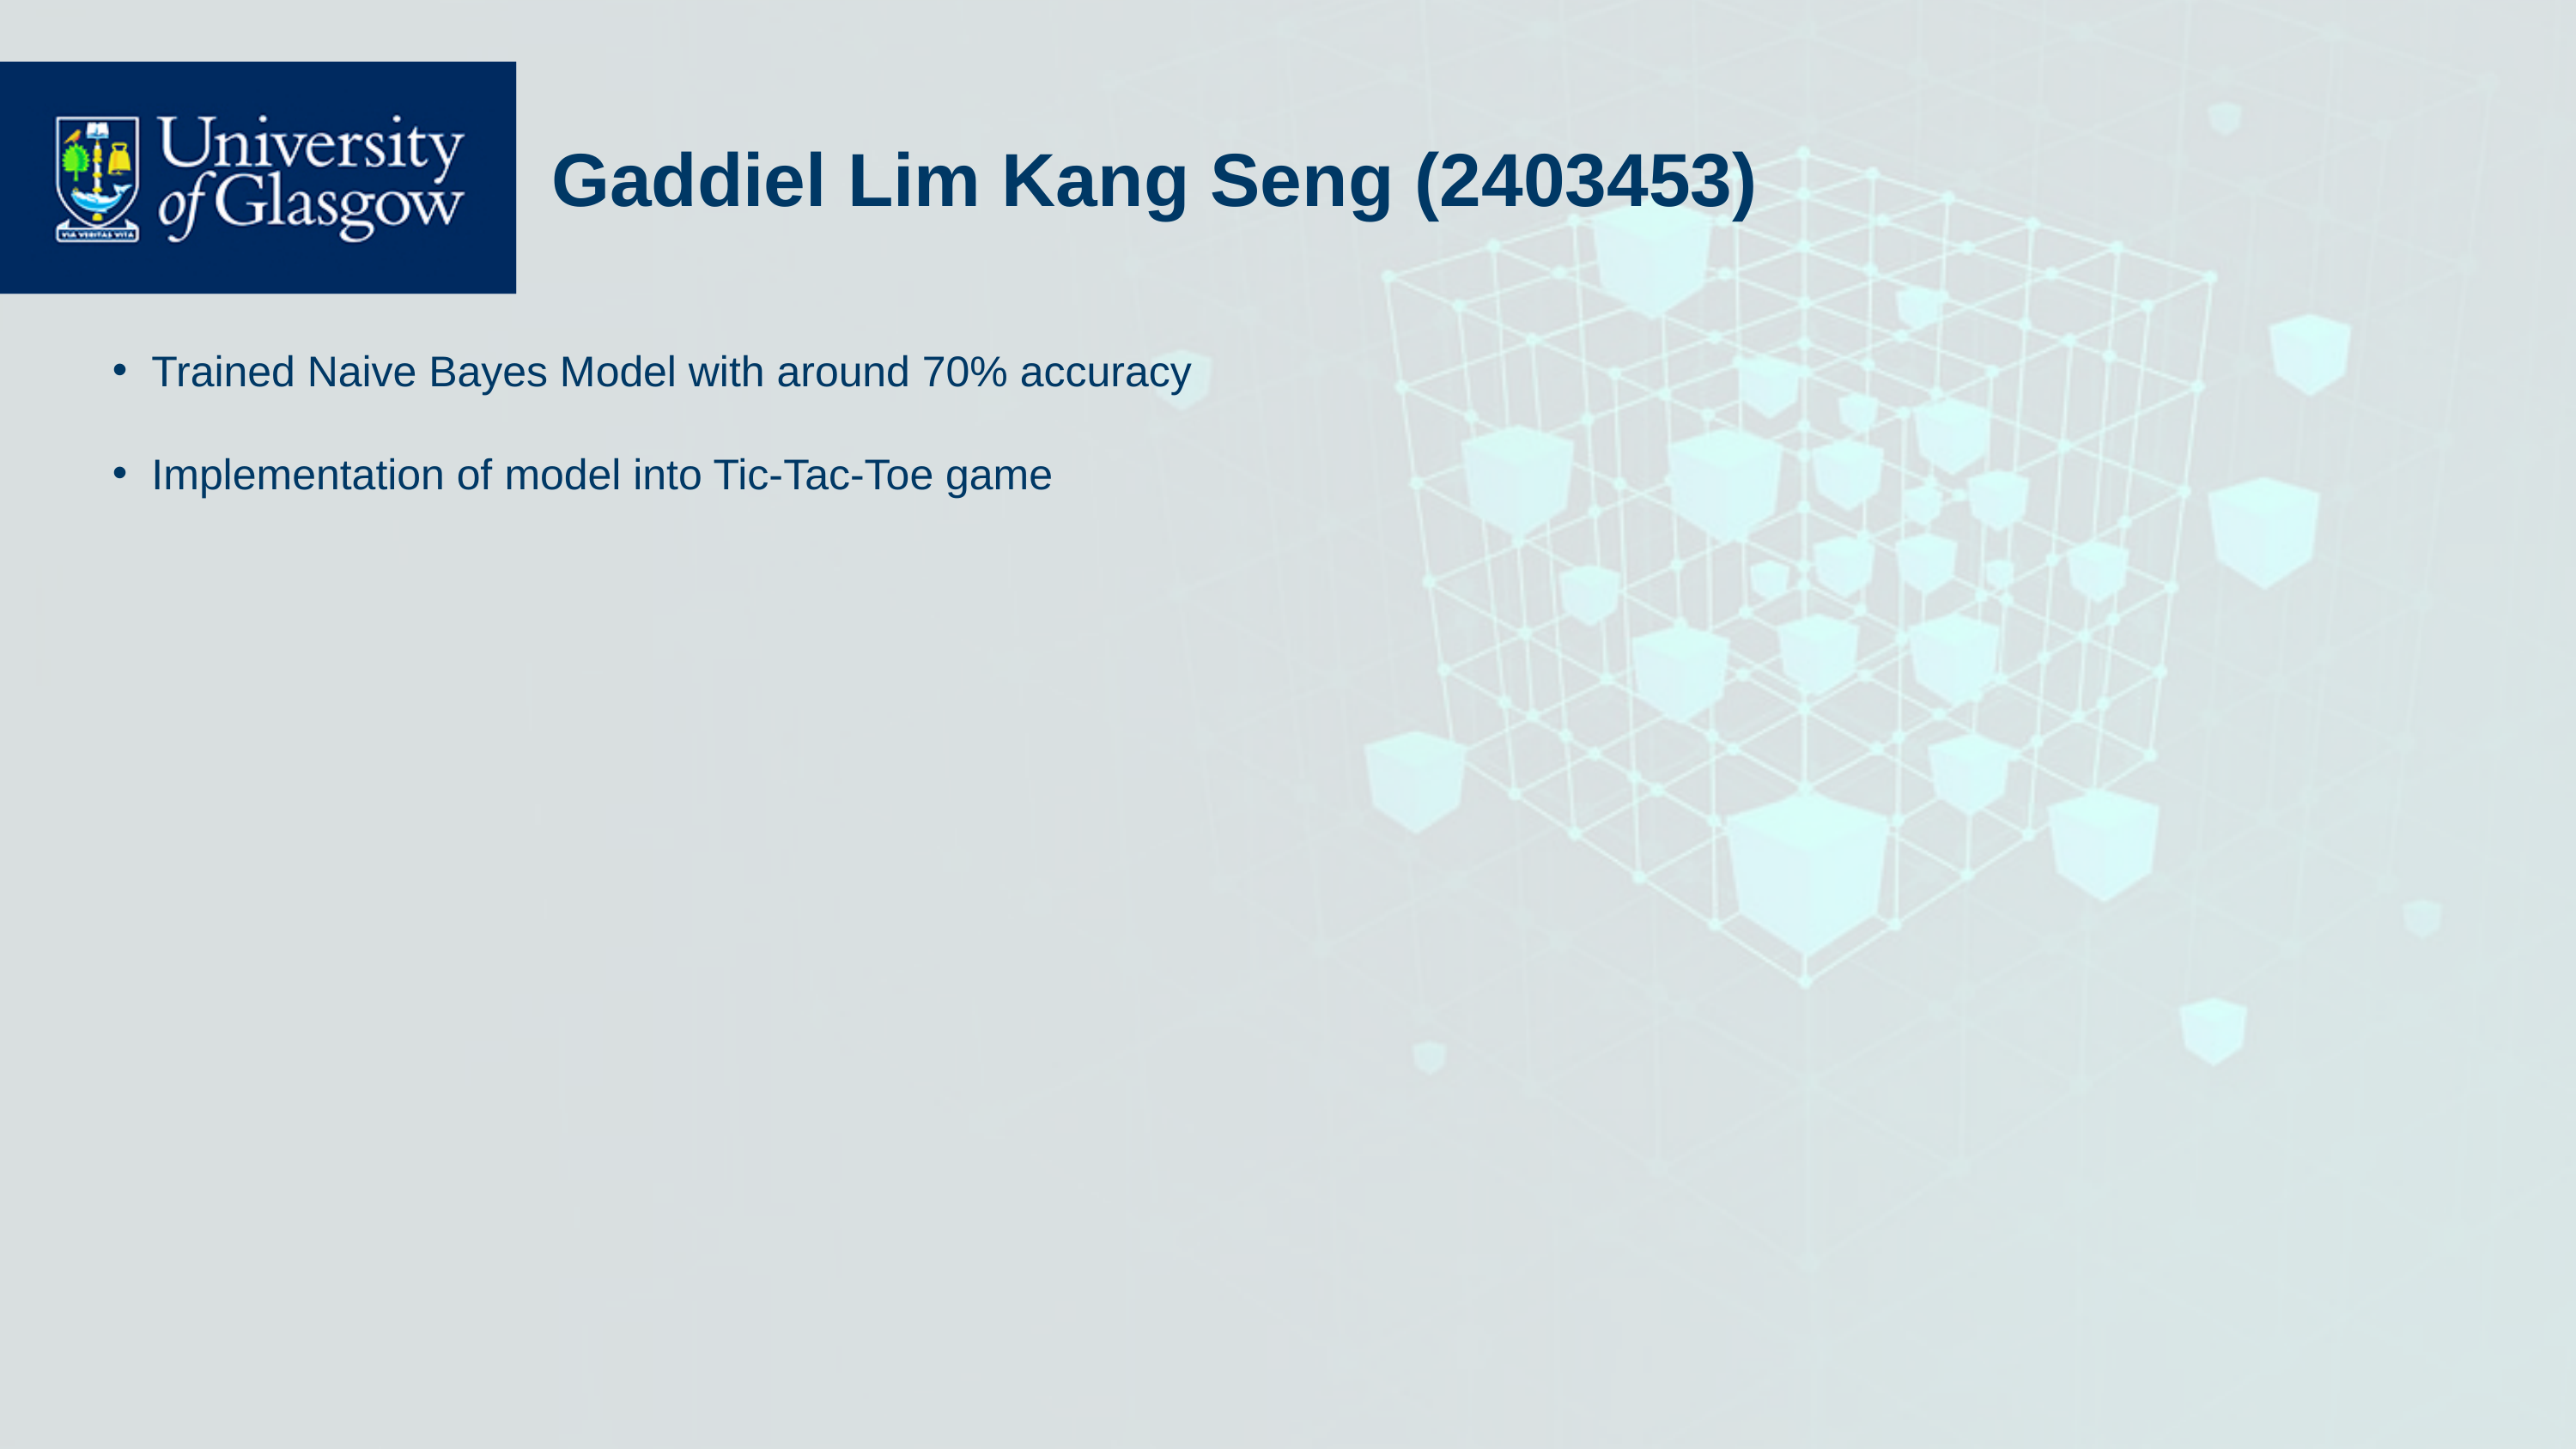

Gaddiel Lim Kang Seng (2403453)
Trained Naive Bayes Model with around 70% accuracy

Implementation of model into Tic-Tac-Toe game